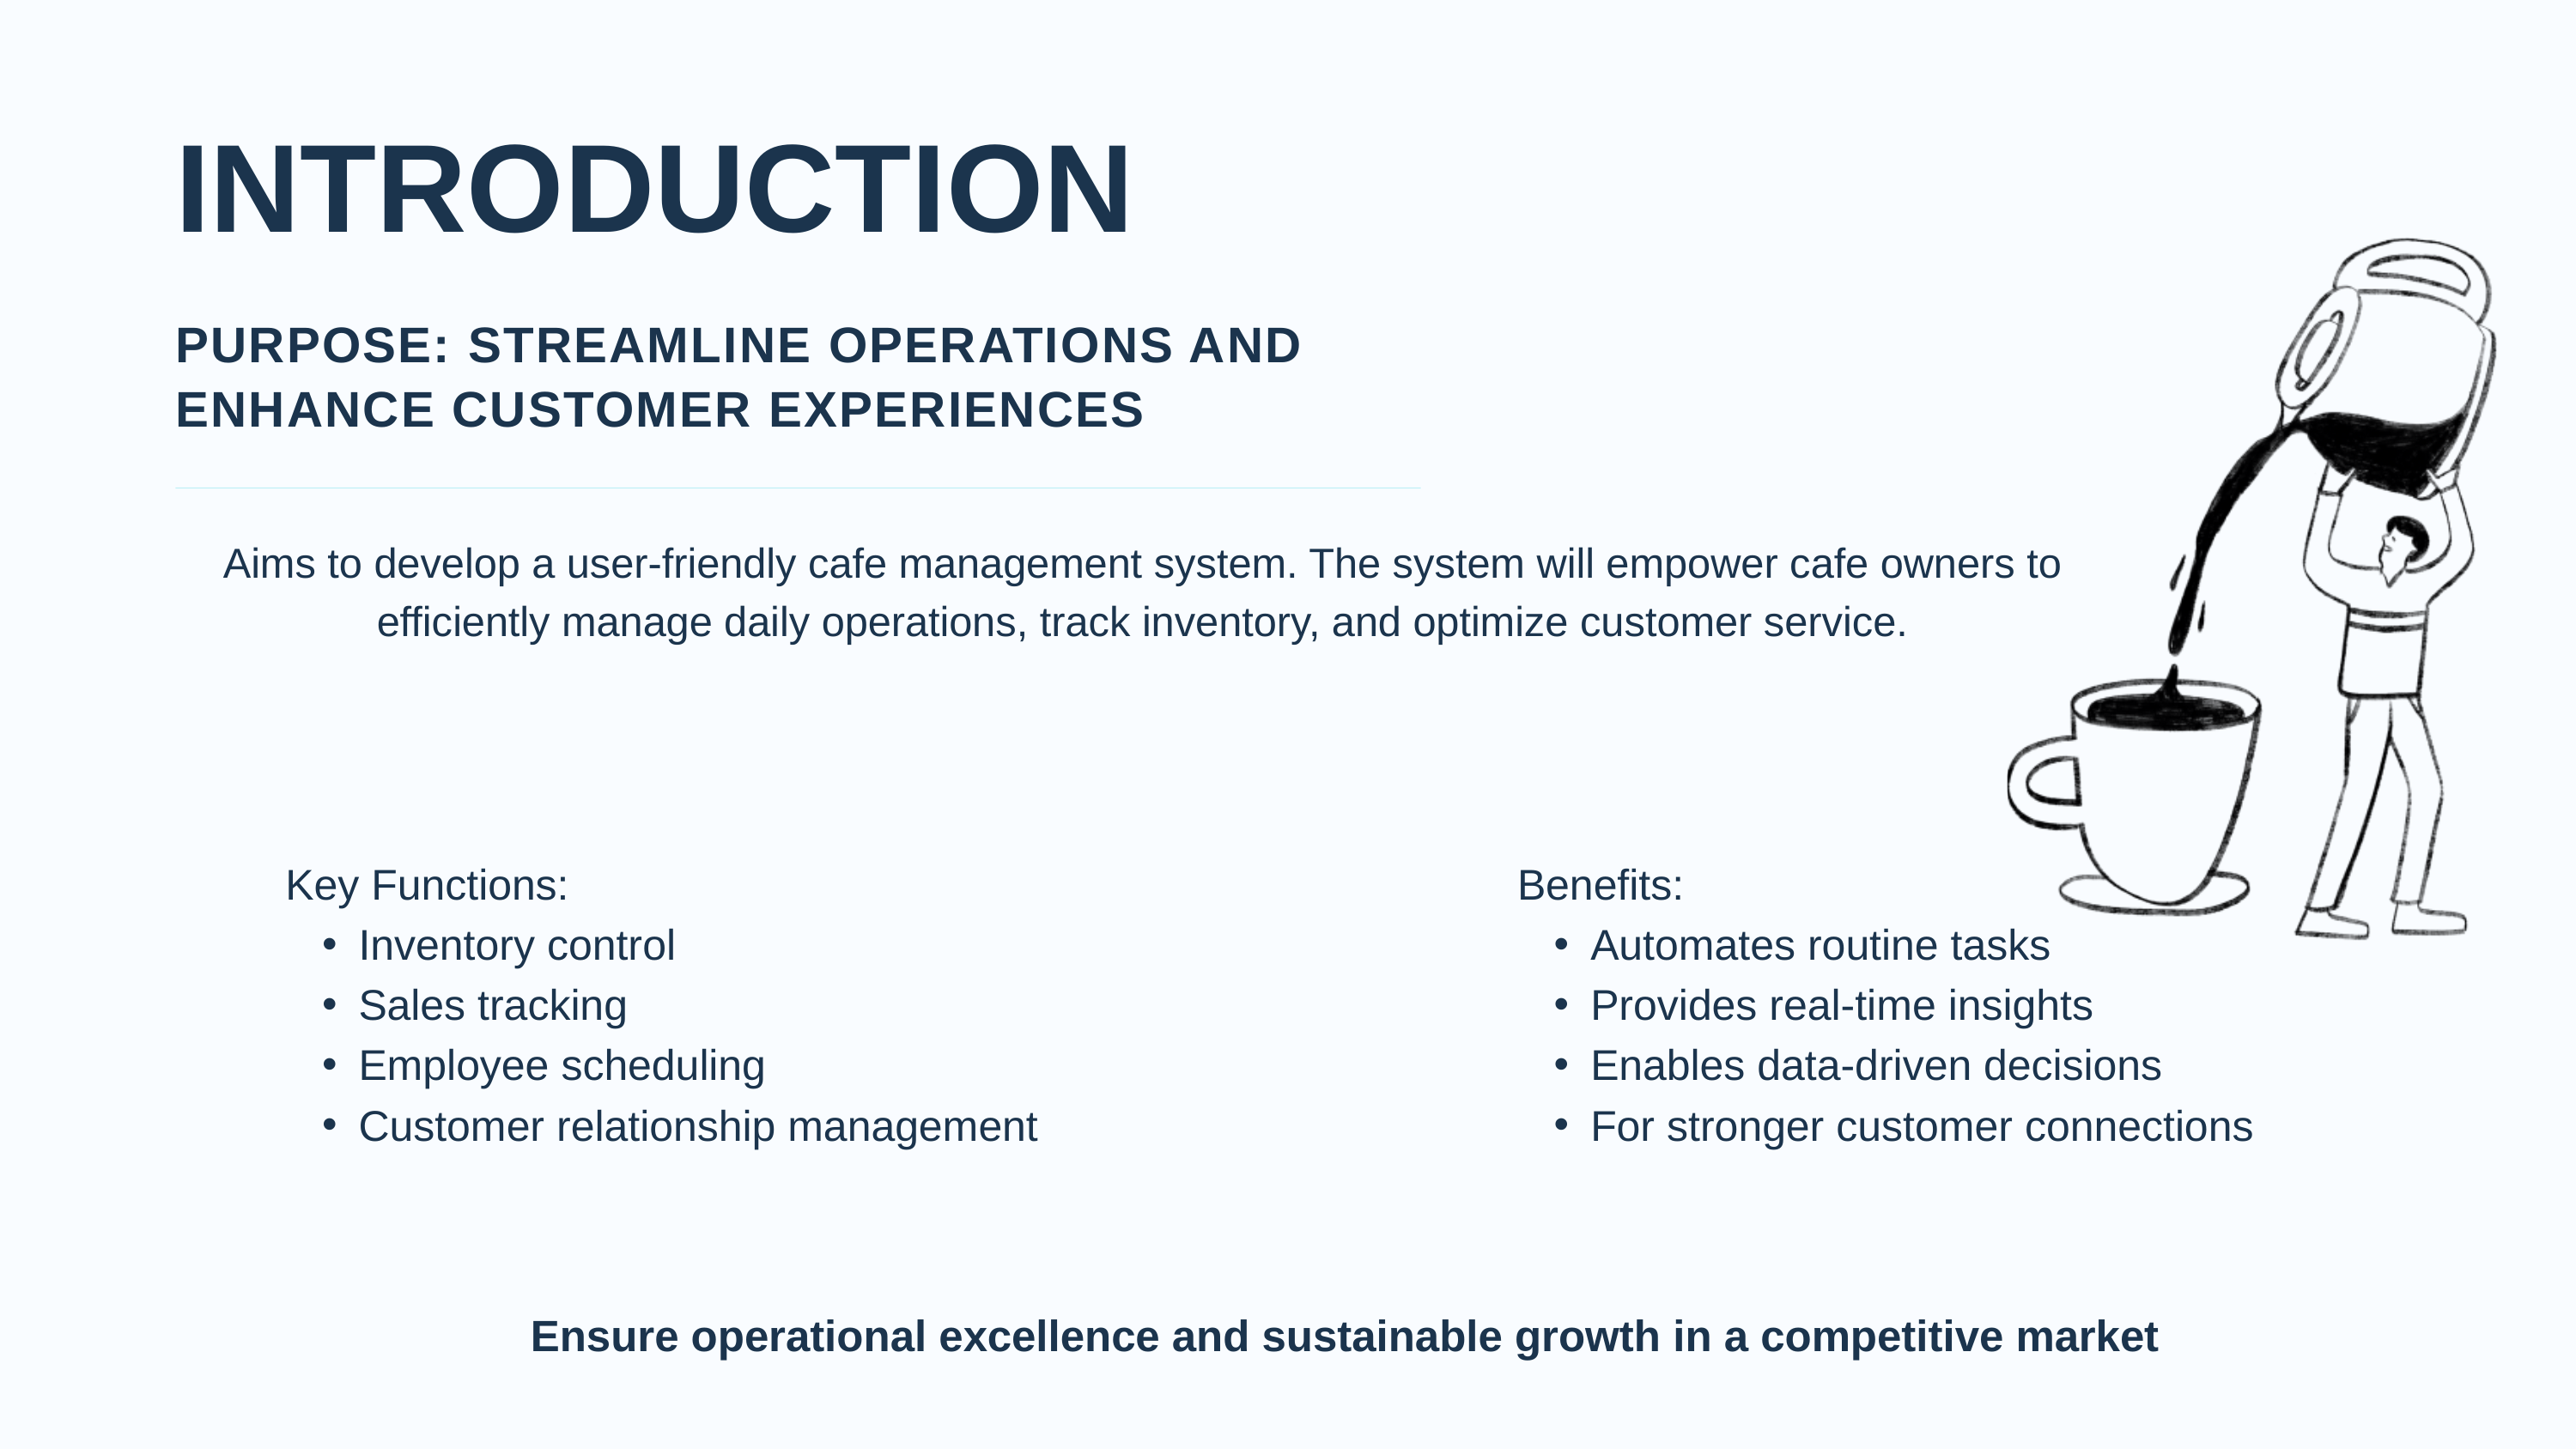

INTRODUCTION
PURPOSE: STREAMLINE OPERATIONS AND ENHANCE CUSTOMER EXPERIENCES

Aims to develop a user-friendly cafe management system. The system will empower cafe owners to efficiently manage daily operations, track inventory, and optimize customer service.
Key Functions:
Inventory control
Sales tracking
Employee scheduling
Customer relationship management

Benefits:
Automates routine tasks
Provides real-time insights
Enables data-driven decisions
For stronger customer connections

Ensure operational excellence and sustainable growth in a competitive market